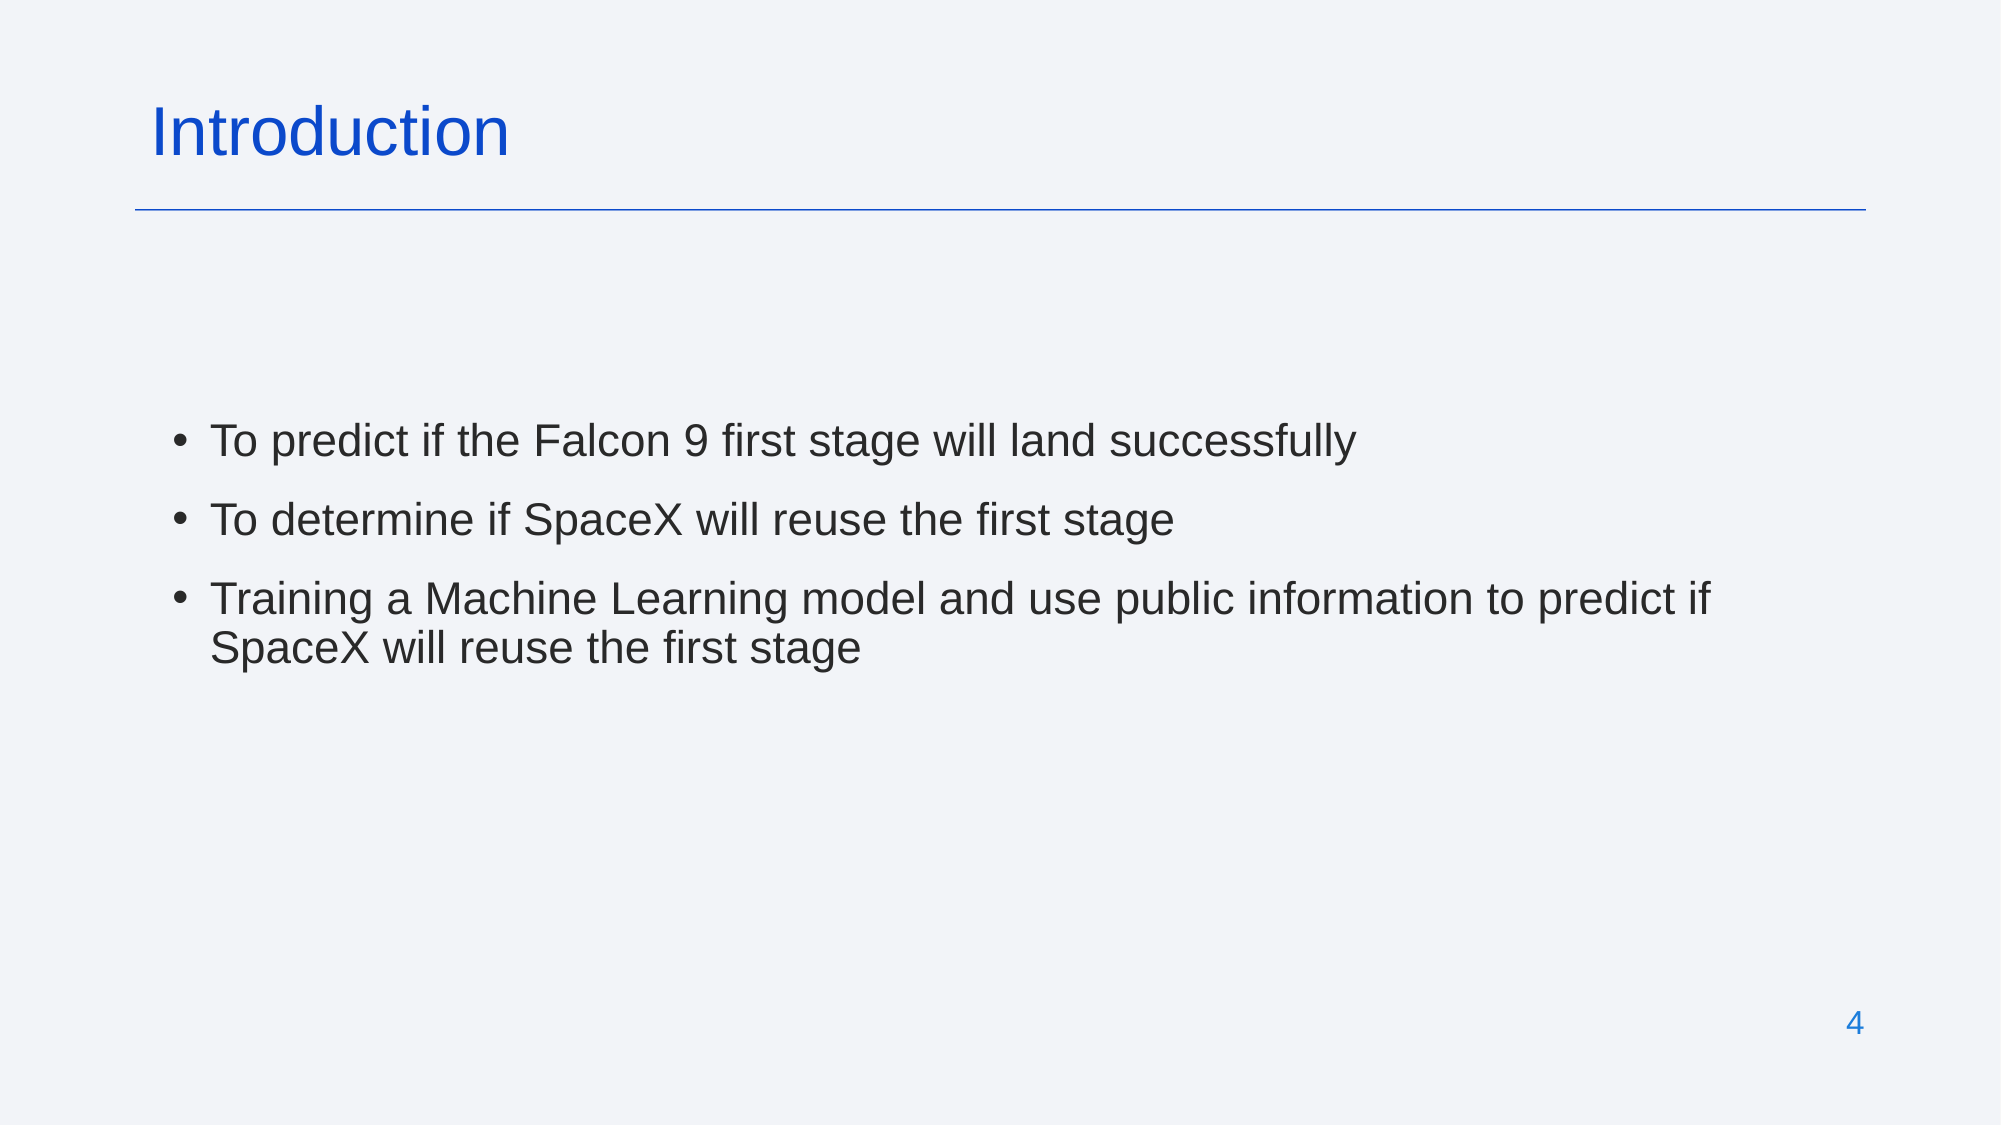

Introduction
To predict if the Falcon 9 first stage will land successfully
To determine if SpaceX will reuse the first stage
Training a Machine Learning model and use public information to predict if SpaceX will reuse the first stage
4